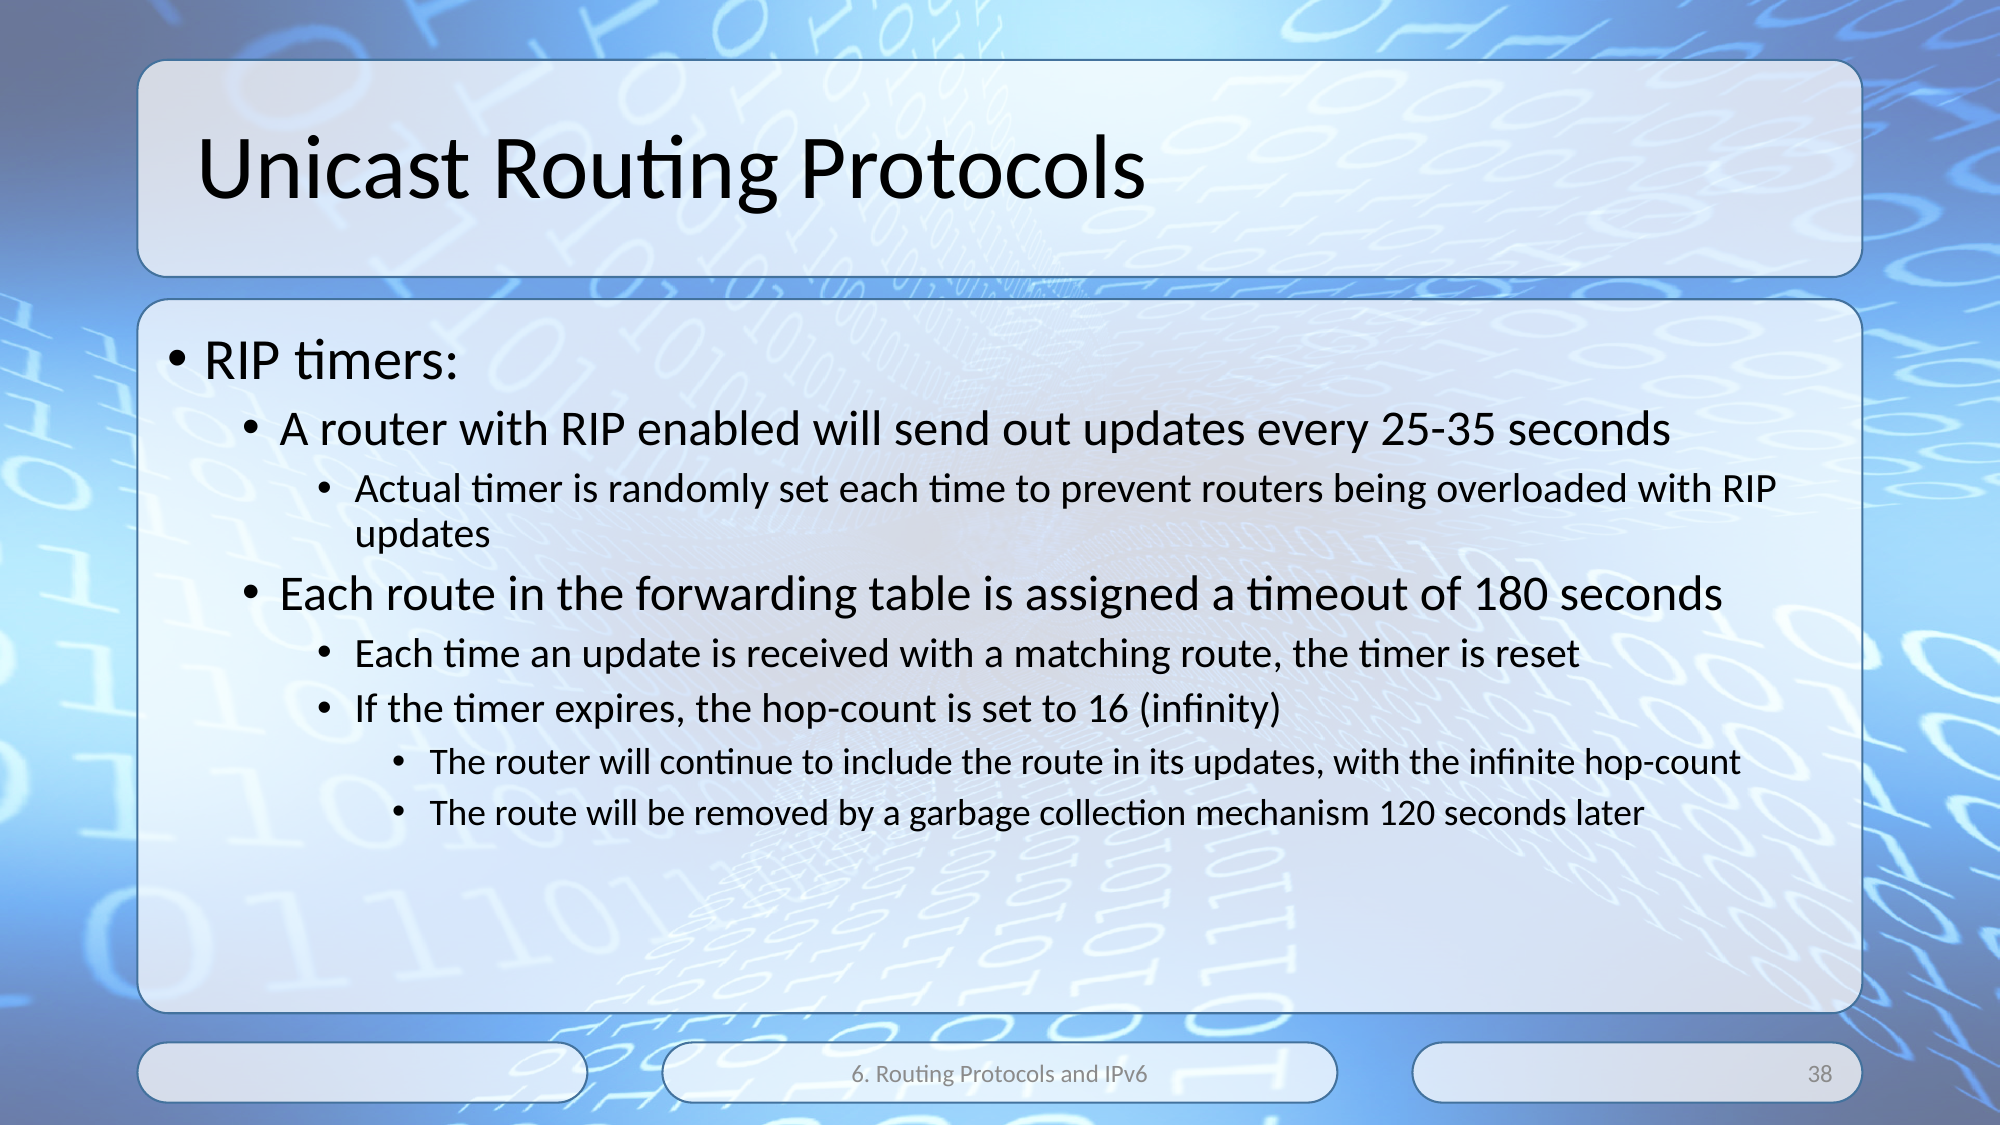

# Unicast Routing Protocols
RIP timers:
A router with RIP enabled will send out updates every 25-35 seconds
Actual timer is randomly set each time to prevent routers being overloaded with RIP updates
Each route in the forwarding table is assigned a timeout of 180 seconds
Each time an update is received with a matching route, the timer is reset
If the timer expires, the hop-count is set to 16 (infinity)
The router will continue to include the route in its updates, with the infinite hop-count
The route will be removed by a garbage collection mechanism 120 seconds later
6. Routing Protocols and IPv6
38